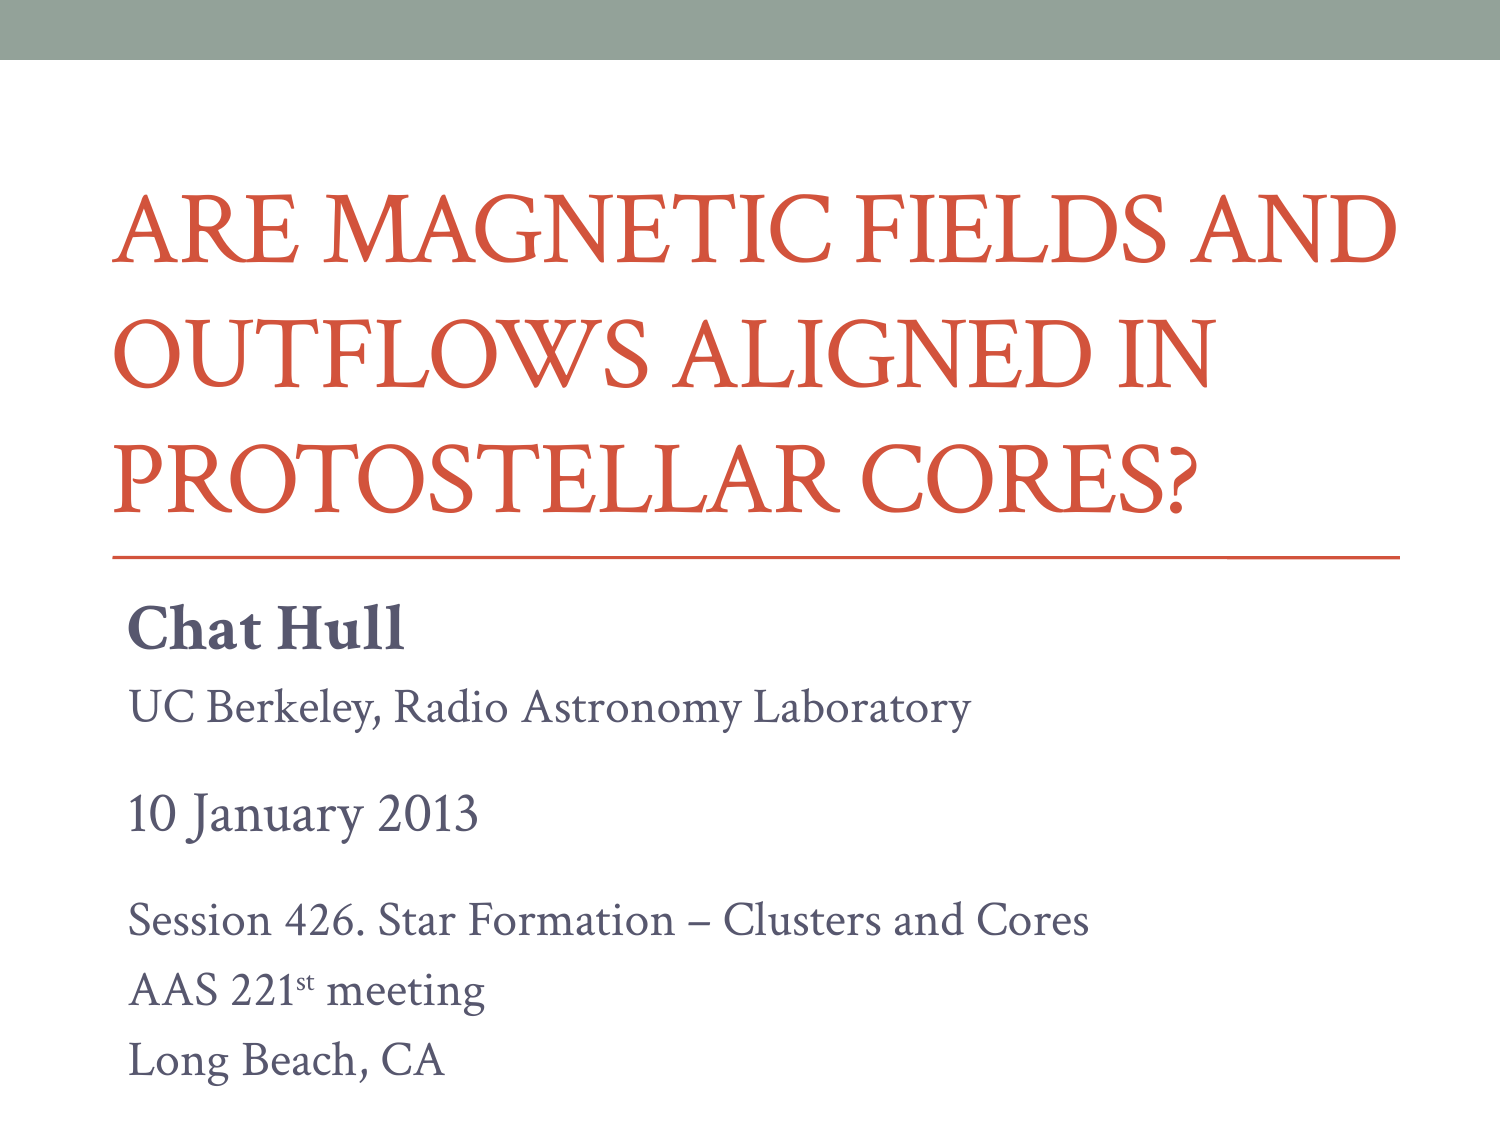

# Are magnetic fields and outflows aligned in protostellar cores?
Chat Hull
UC Berkeley, Radio Astronomy Laboratory

10 January 2013

Session 426. Star Formation – Clusters and Cores
AAS 221st meeting
Long Beach, CA